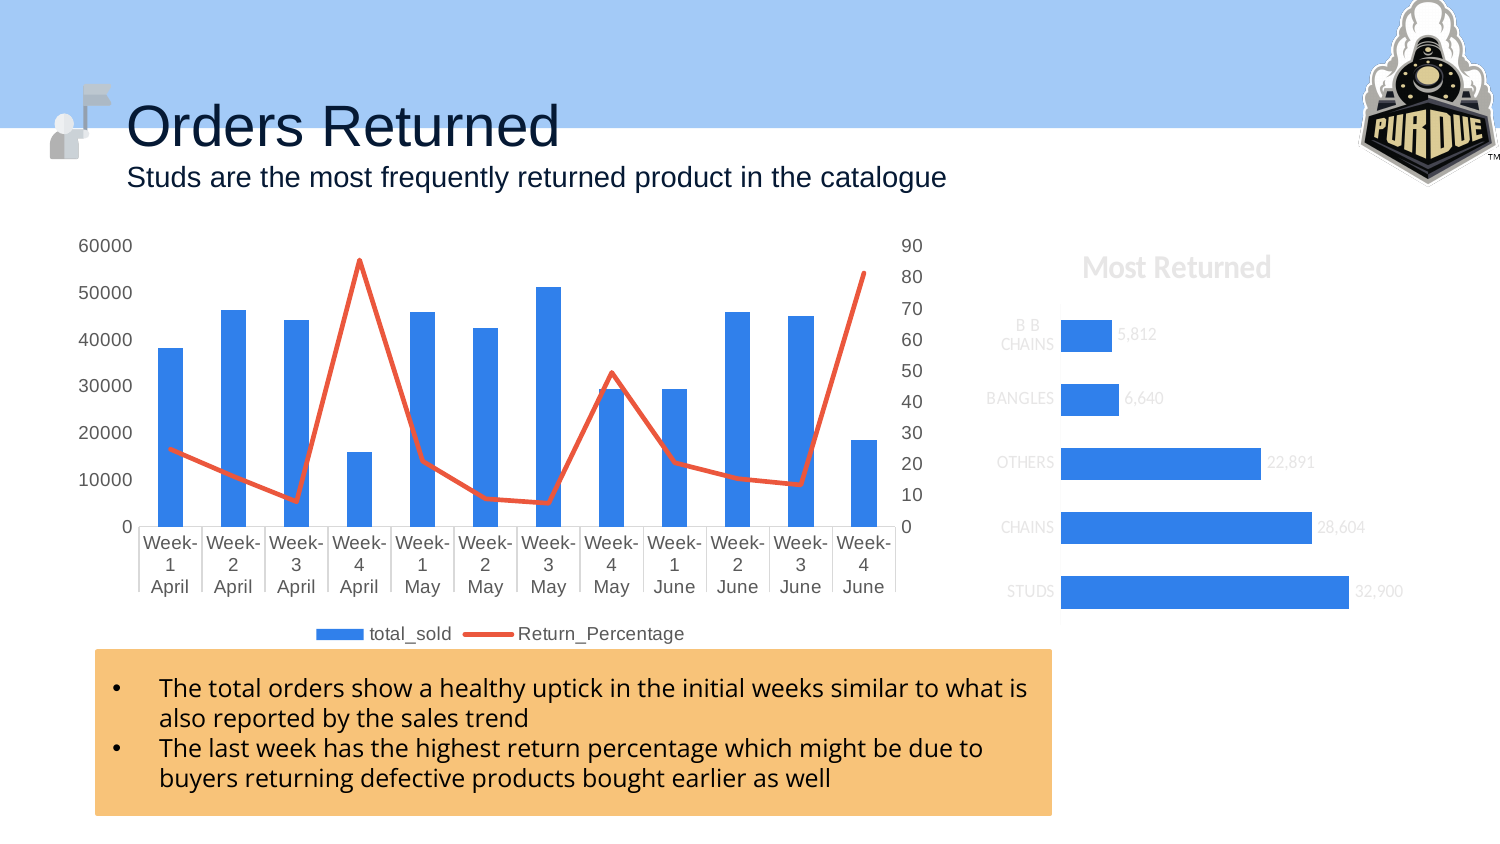

# Orders Returned Studs are the most frequently returned product in the catalogue

### Chart

| Category | total_sold | Return_Percentage |
|---|---|---|
| Week-1 | 38140.0 | 24.8584 |
| Week-2 | 46297.0 | 16.1414 |
| Week-3 | 44252.0 | 8.0222 |
| Week-4 | 15924.0 | 85.6255 |
| Week-1 | 45962.0 | 21.0304 |
| Week-2 | 42551.0 | 8.9281 |
| Week-3 | 51328.0 | 7.5125 |
| Week-4 | 29547.0 | 49.5245 |
| Week-1 | 29402.0 | 20.5122 |
| Week-2 | 45892.0 | 15.397 |
| Week-3 | 45143.0 | 13.3952 |
| Week-4 | 18636.0 | 81.4392 |

### Chart: Most Returned

| Category | Orders_Returned |
|---|---|
| STUDS | 32900.0 |
| CHAINS | 28604.0 |
| OTHERS | 22891.0 |
| BANGLES | 6640.0 |
| B B CHAINS | 5812.0 |
The total orders show a healthy uptick in the initial weeks similar to what is also reported by the sales trend
The last week has the highest return percentage which might be due to buyers returning defective products bought earlier as well